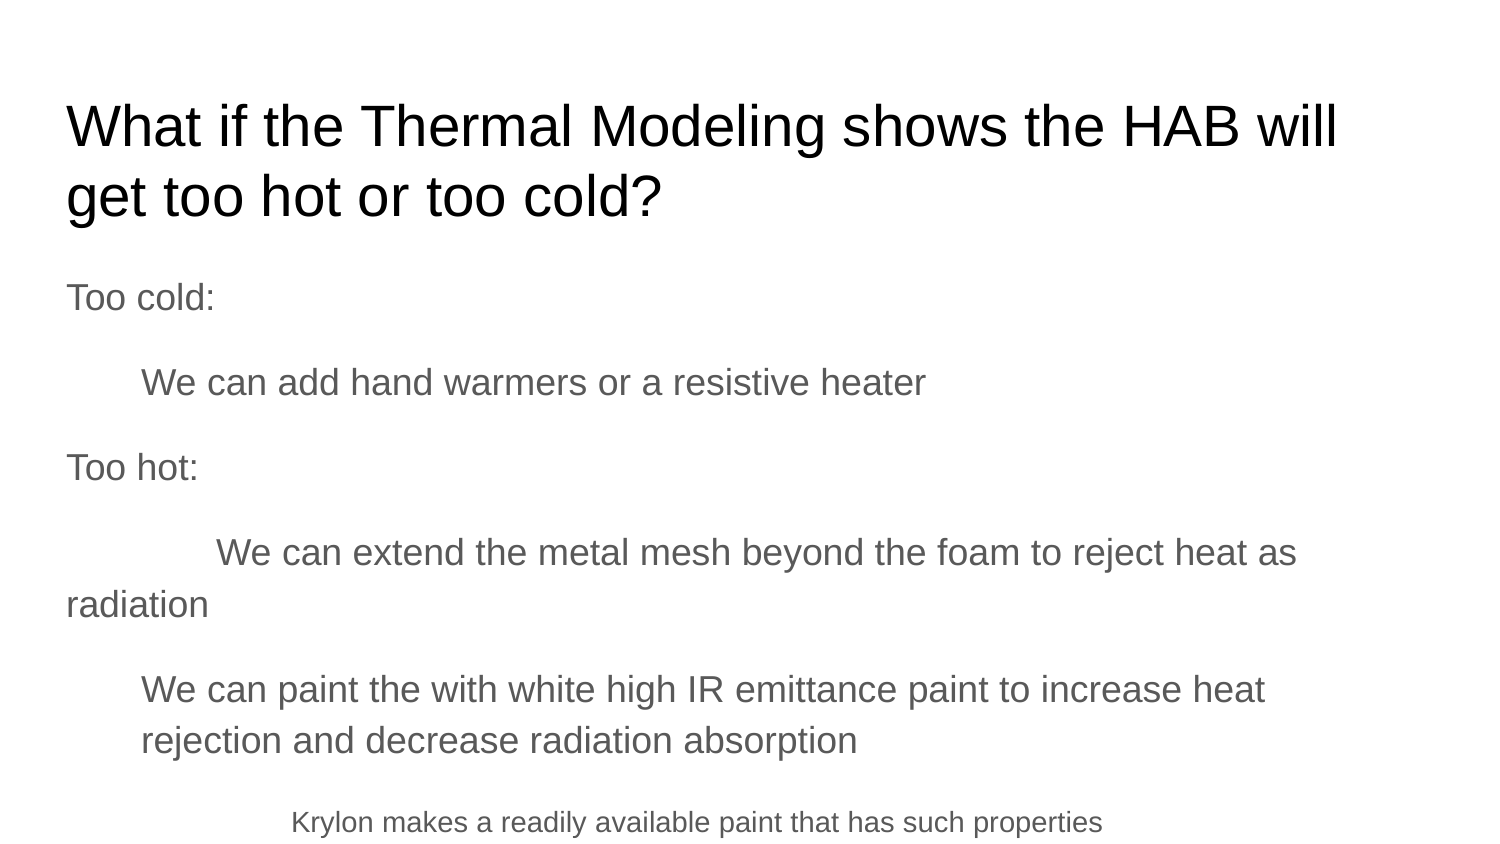

# What if the Thermal Modeling shows the HAB will get too hot or too cold?
Too cold:
We can add hand warmers or a resistive heater
Too hot:
	We can extend the metal mesh beyond the foam to reject heat as radiation
We can paint the with white high IR emittance paint to increase heat rejection and decrease radiation absorption
	Krylon makes a readily available paint that has such properties